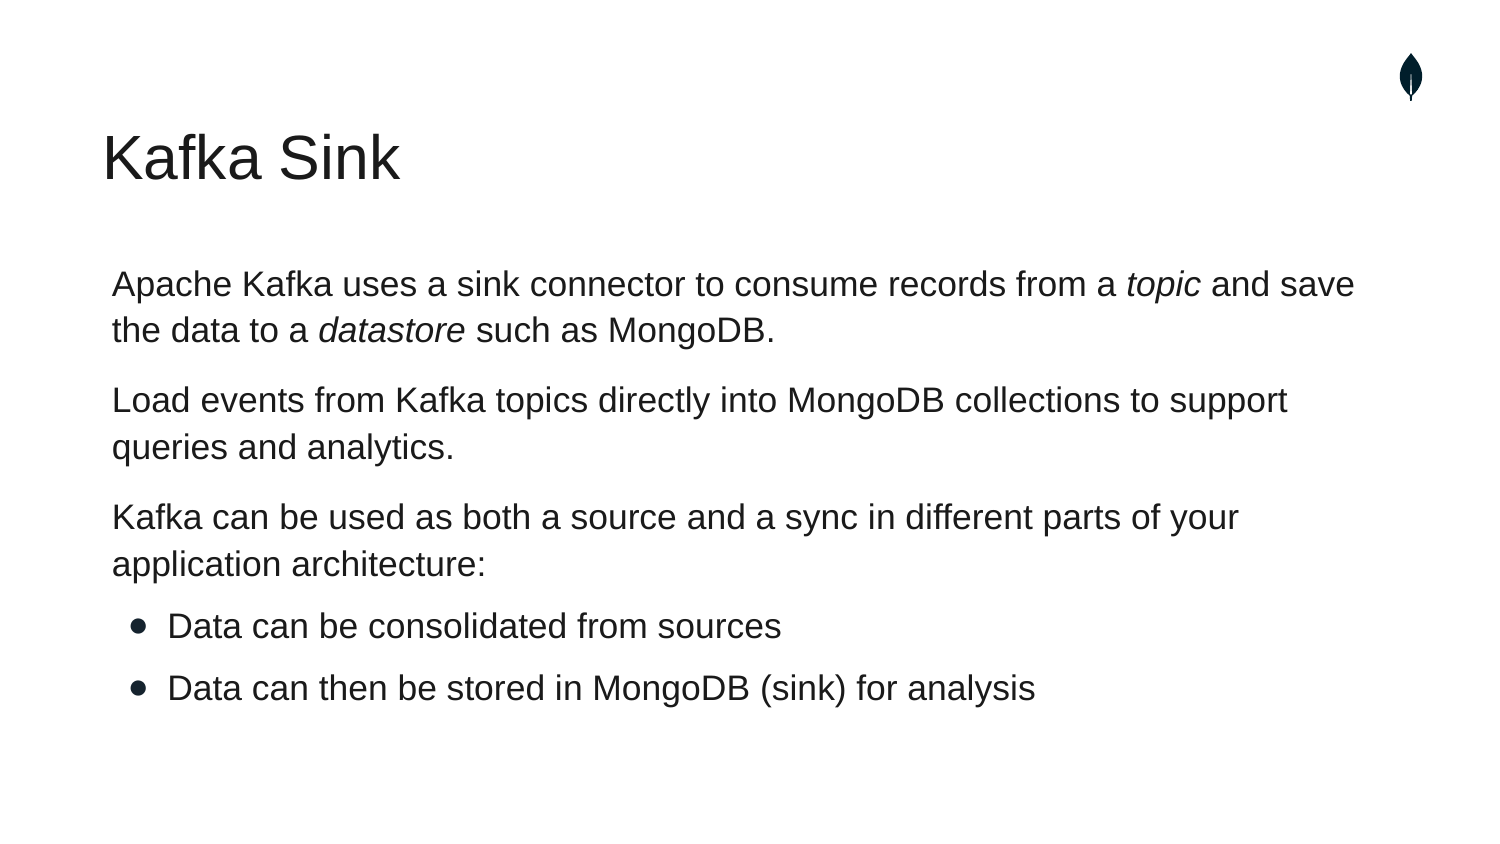

Kafka Sink

Apache Kafka uses a sink connector to consume records from a topic and save the data to a datastore such as MongoDB.
Load events from Kafka topics directly into MongoDB collections to support queries and analytics.
Kafka can be used as both a source and a sync in different parts of your application architecture:
Data can be consolidated from sources
Data can then be stored in MongoDB (sink) for analysis